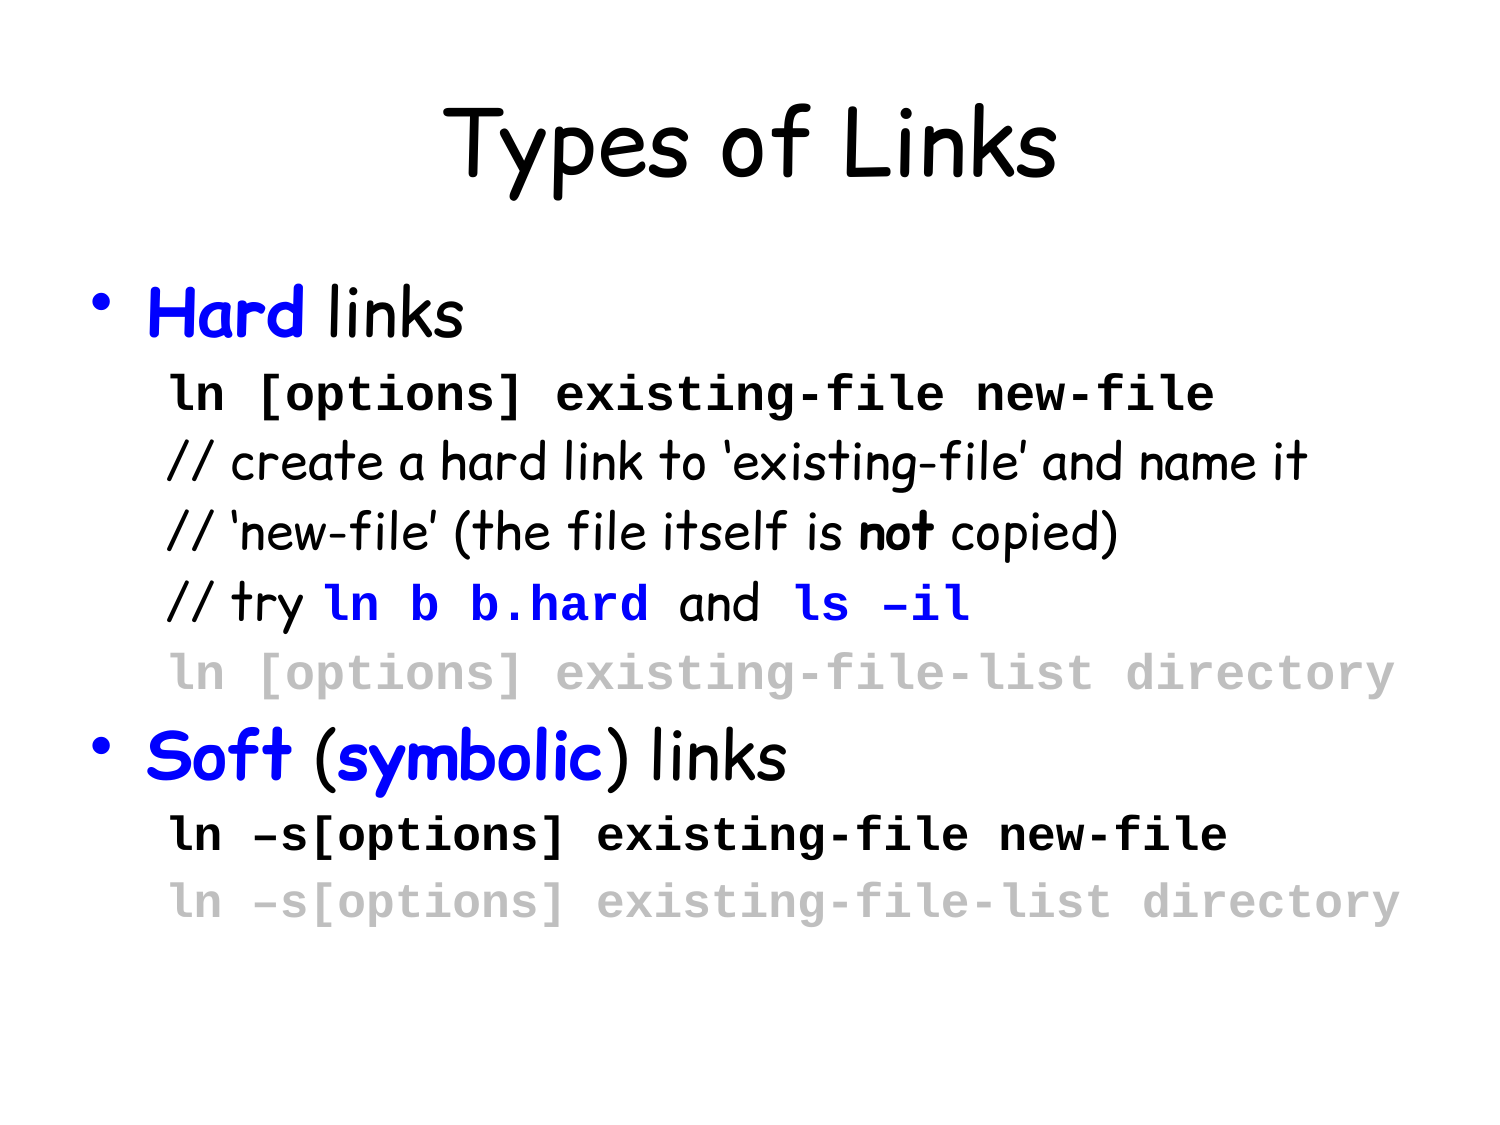

# Types of Links
Hard links
ln [options] existing-file new-file
// create a hard link to ‘existing-file’ and name it
// ‘new-file’ (the file itself is not copied)
// try ln b b.hard and ls –il
ln [options] existing-file-list directory
Soft (symbolic) links
ln –s[options] existing-file new-file
ln –s[options] existing-file-list directory